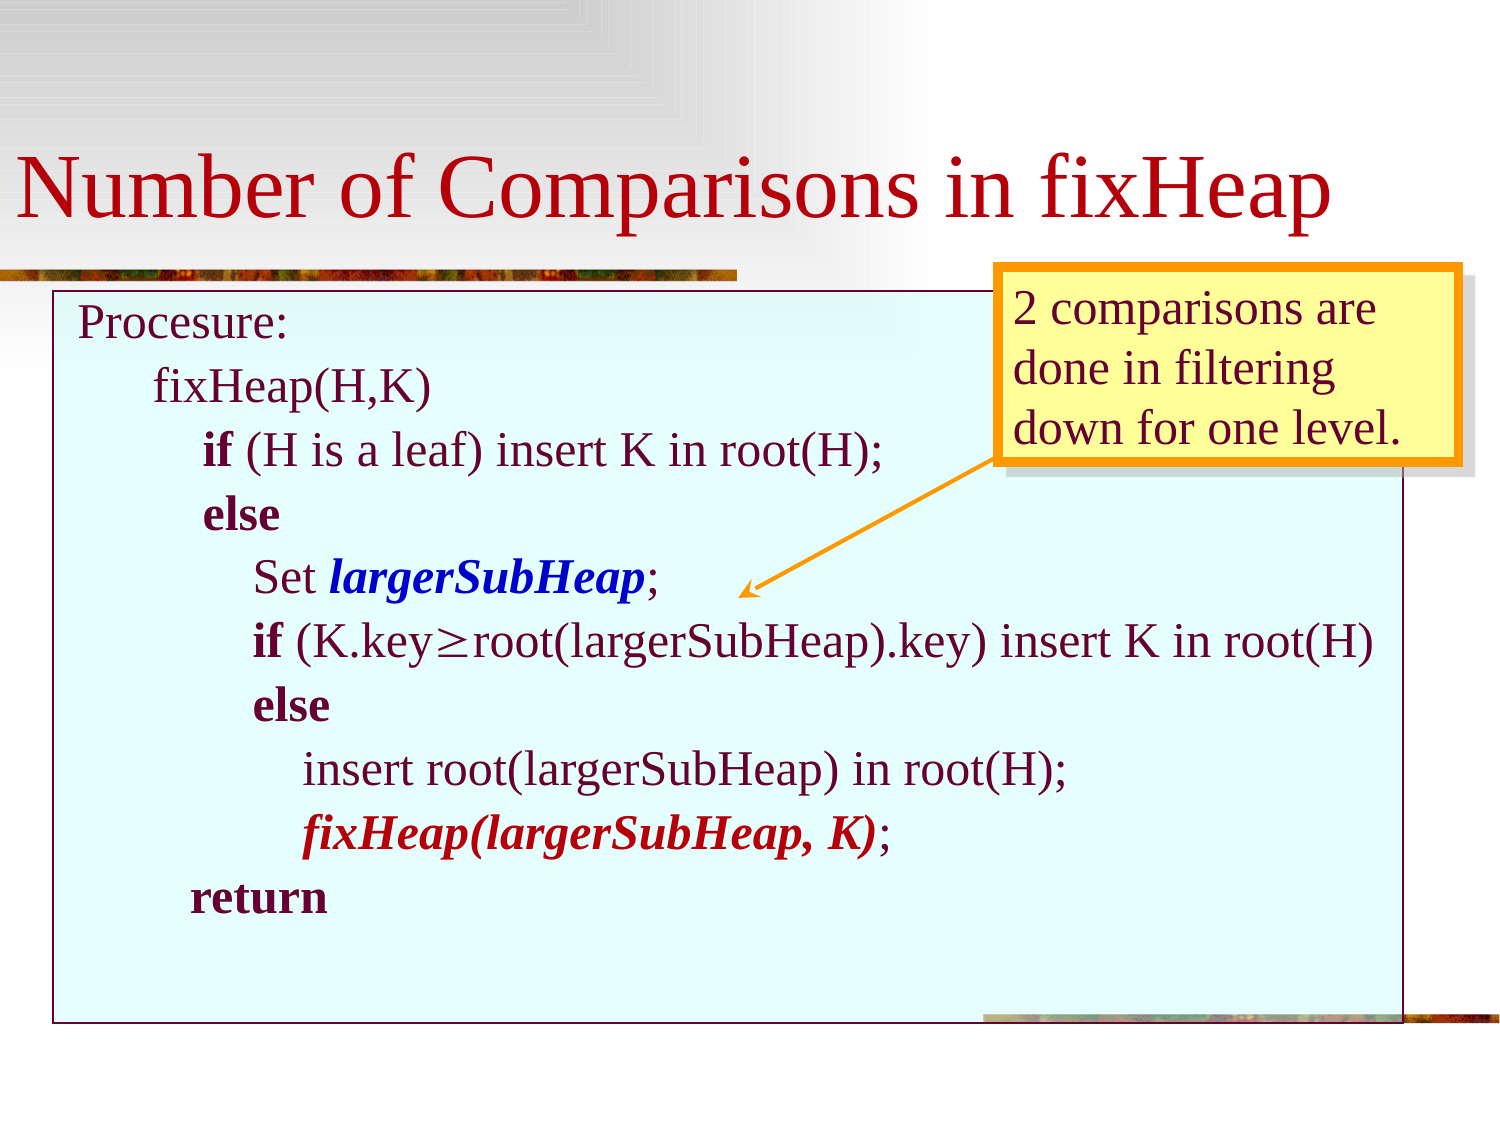

# Number of Comparisons in fixHeap
2 comparisons are done in filtering down for one level.
Procesure:
fixHeap(H,K)
    if (H is a leaf) insert K in root(H);
    else
        Set largerSubHeap;
        if (K.key≥root(largerSubHeap).key) insert K in root(H)
        else
            insert root(largerSubHeap) in root(H);
            fixHeap(largerSubHeap, K);
   return